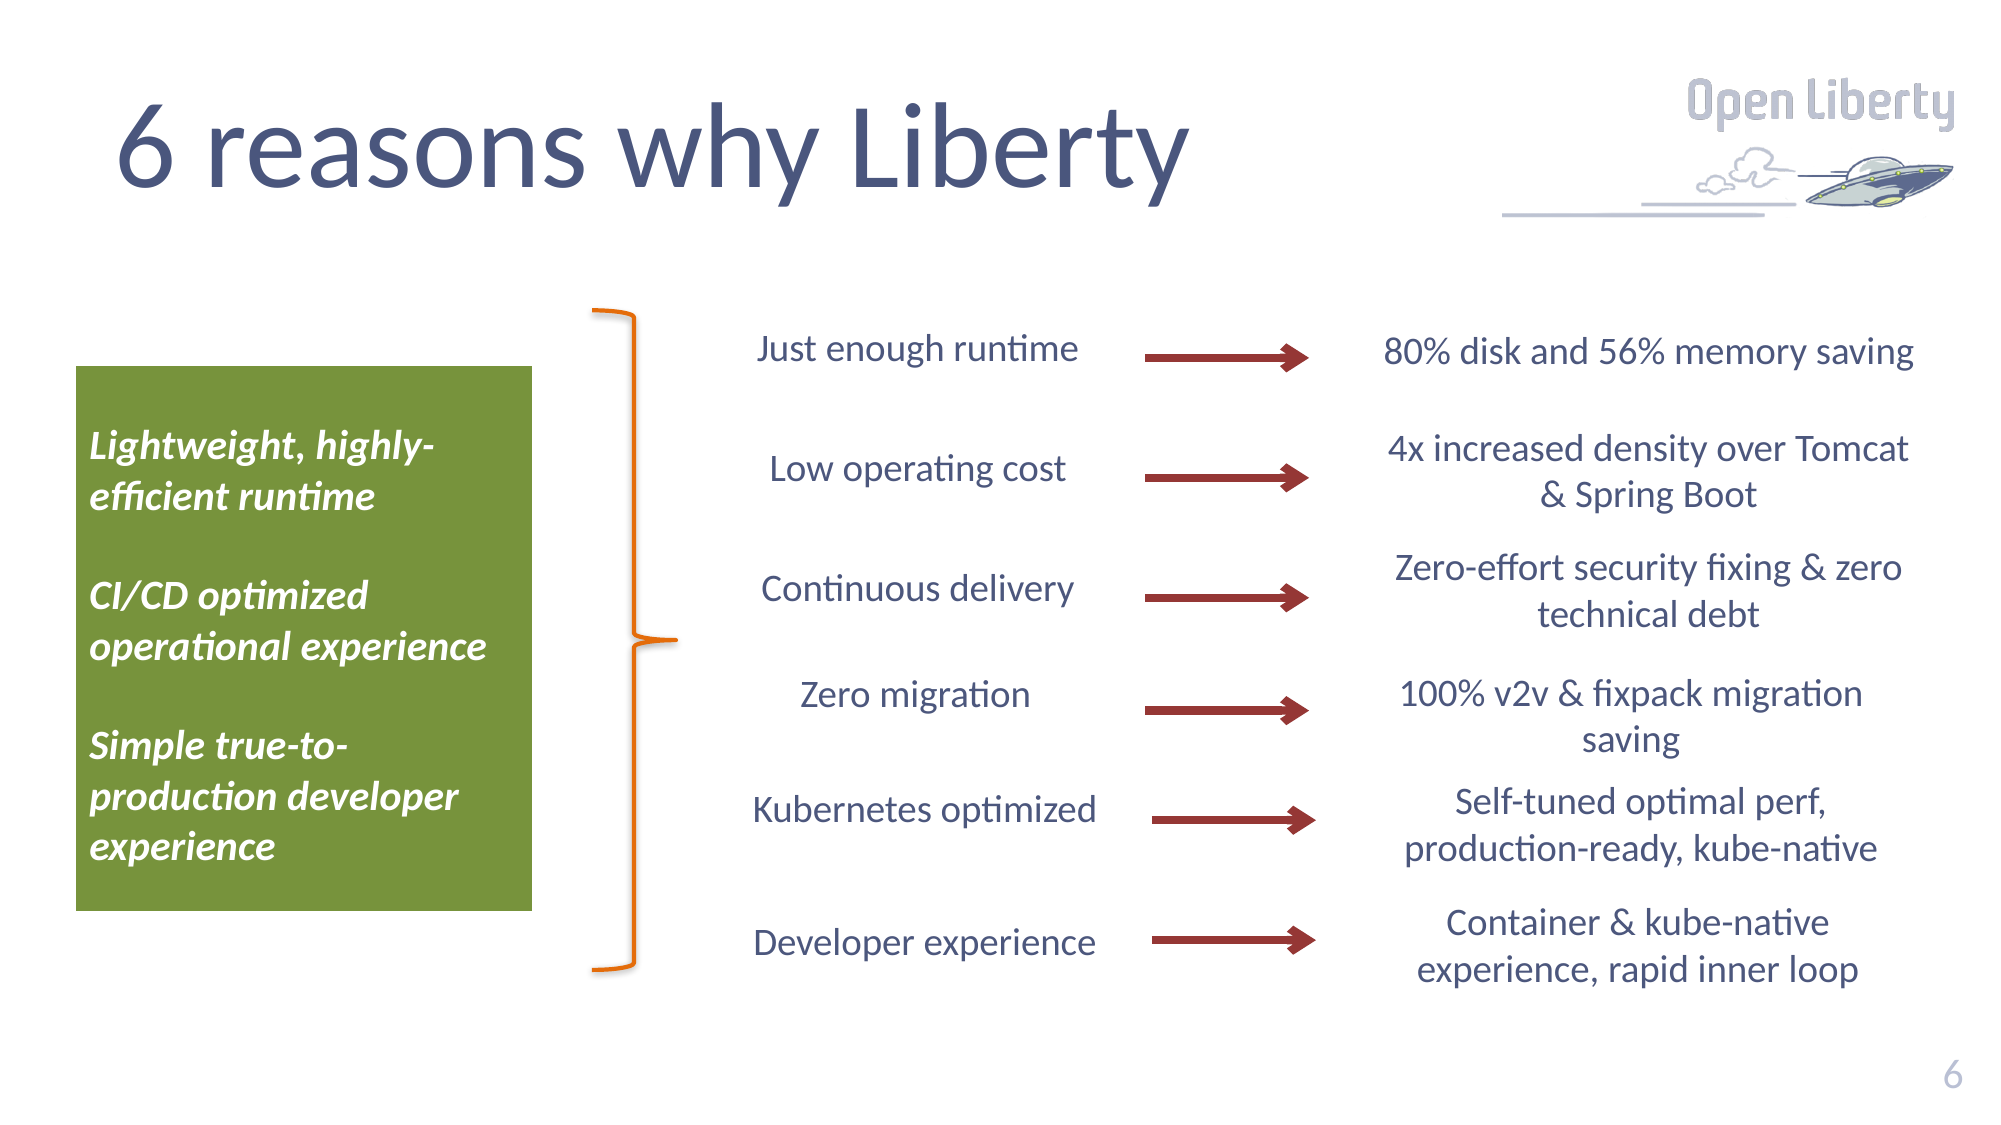

# 6 reasons why Liberty
Just enough runtime
80% disk and 56% memory saving

Lightweight, highly-efficient runtime

CI/CD optimized operational experience

Simple true-to-production developer experience

Low operating cost
4x increased density over Tomcat & Spring Boot
Continuous delivery
Zero-effort security fixing & zero technical debt
Zero migration
100% v2v & fixpack migration saving
Kubernetes optimized
Self-tuned optimal perf, production-ready, kube-native
Developer experience
Container & kube-native experience, rapid inner loop